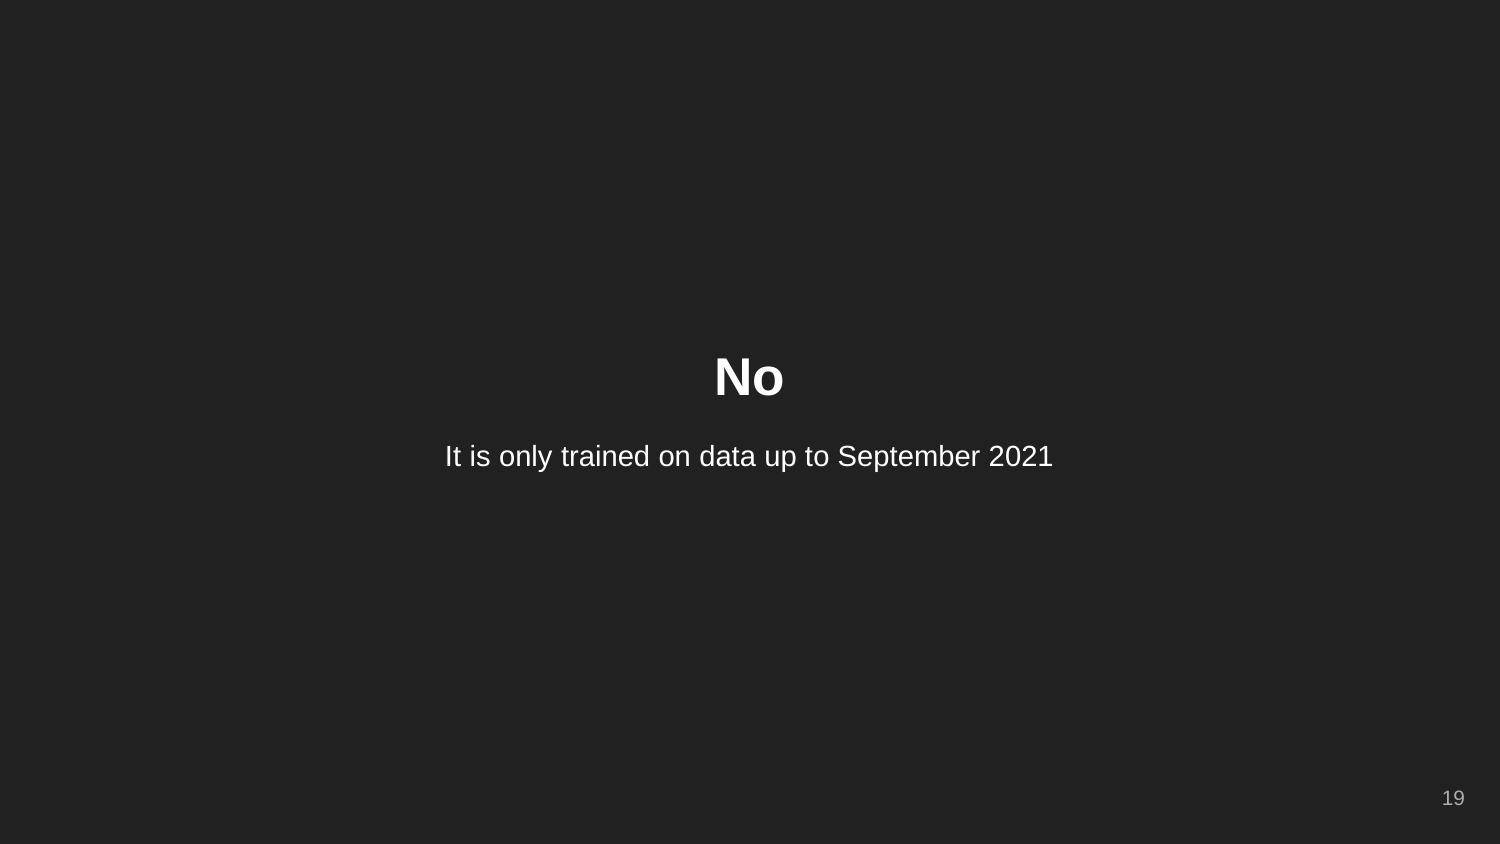

No
It is only trained on data up to September 2021
19
Your friendly working memory mascot